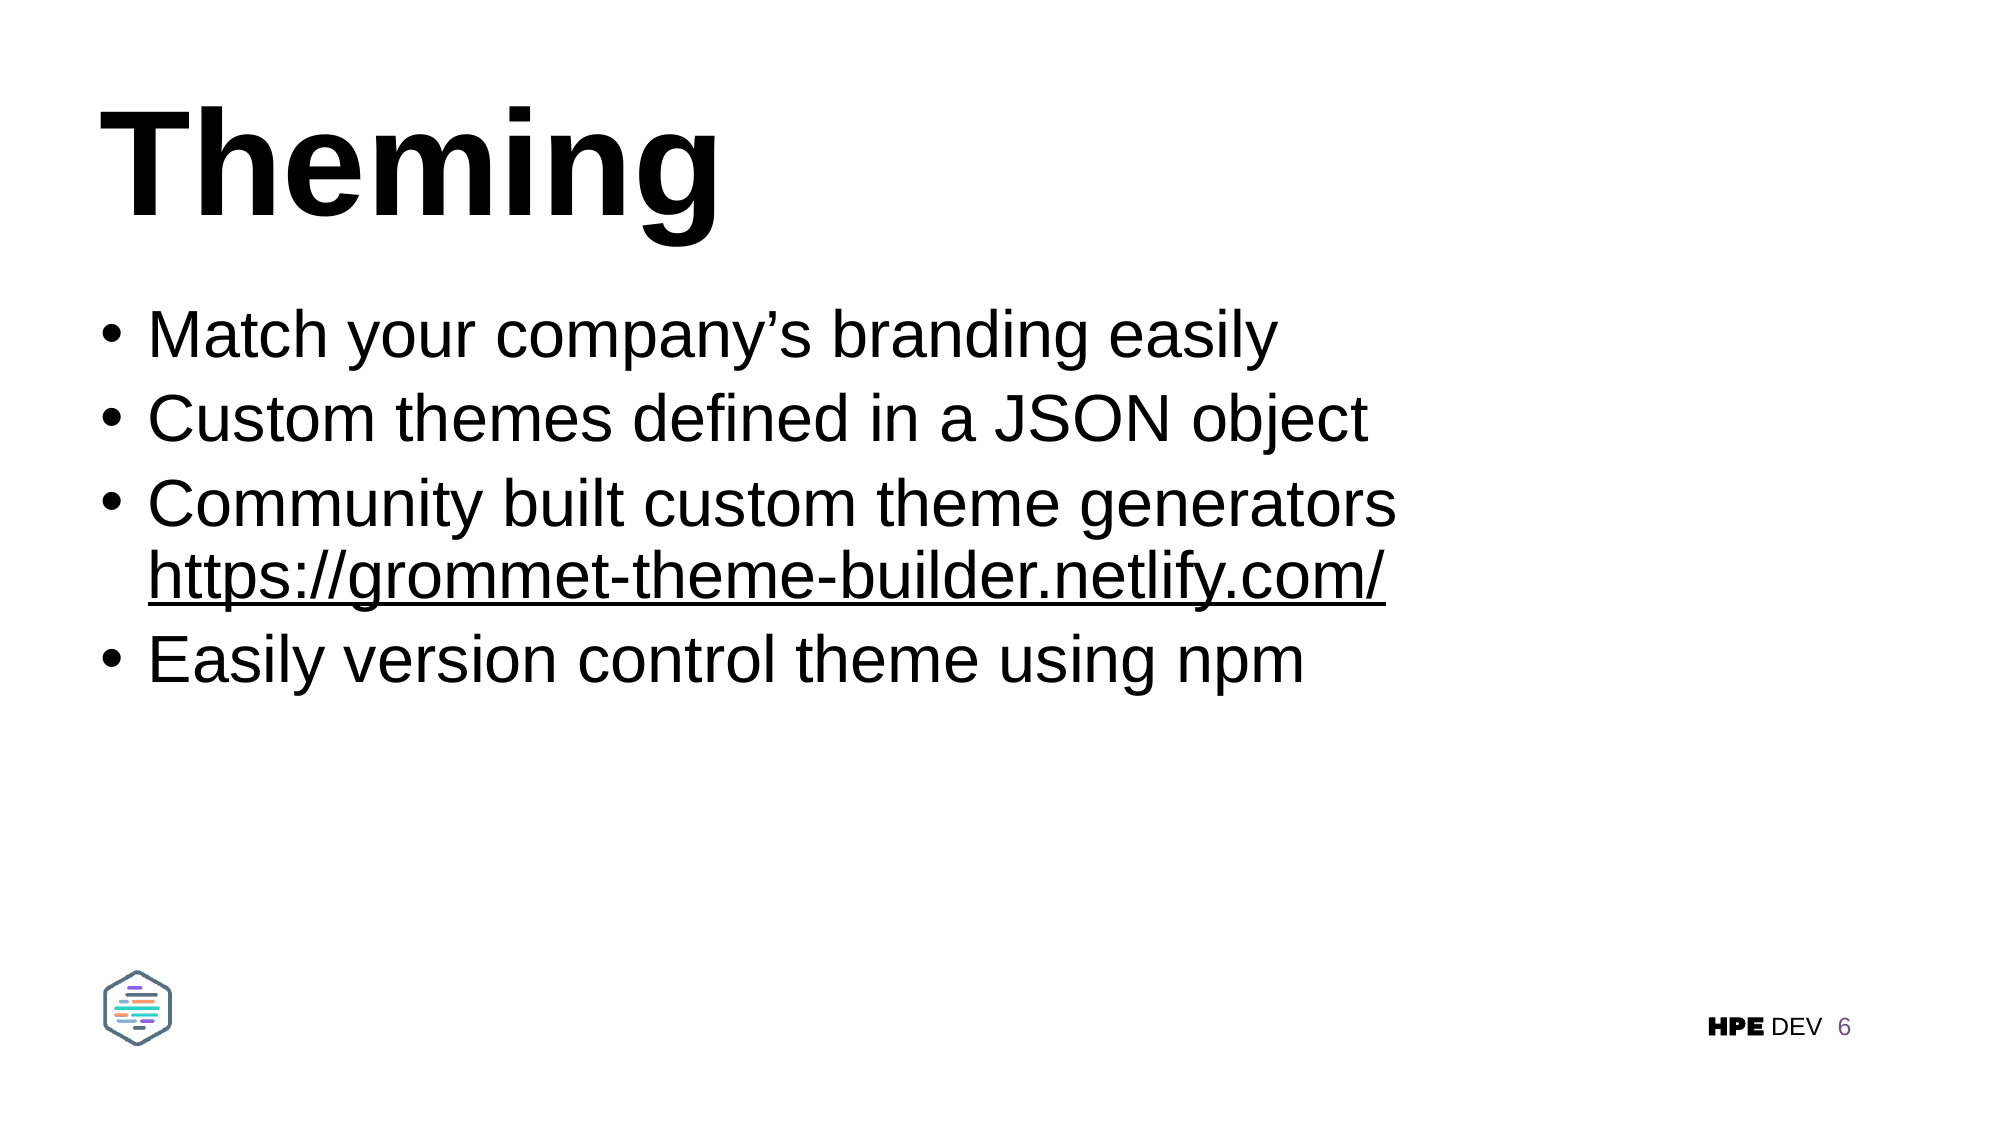

# Theming
Match your company’s branding easily
Custom themes defined in a JSON object
Community built custom theme generators https://grommet-theme-builder.netlify.com/
Easily version control theme using npm
6